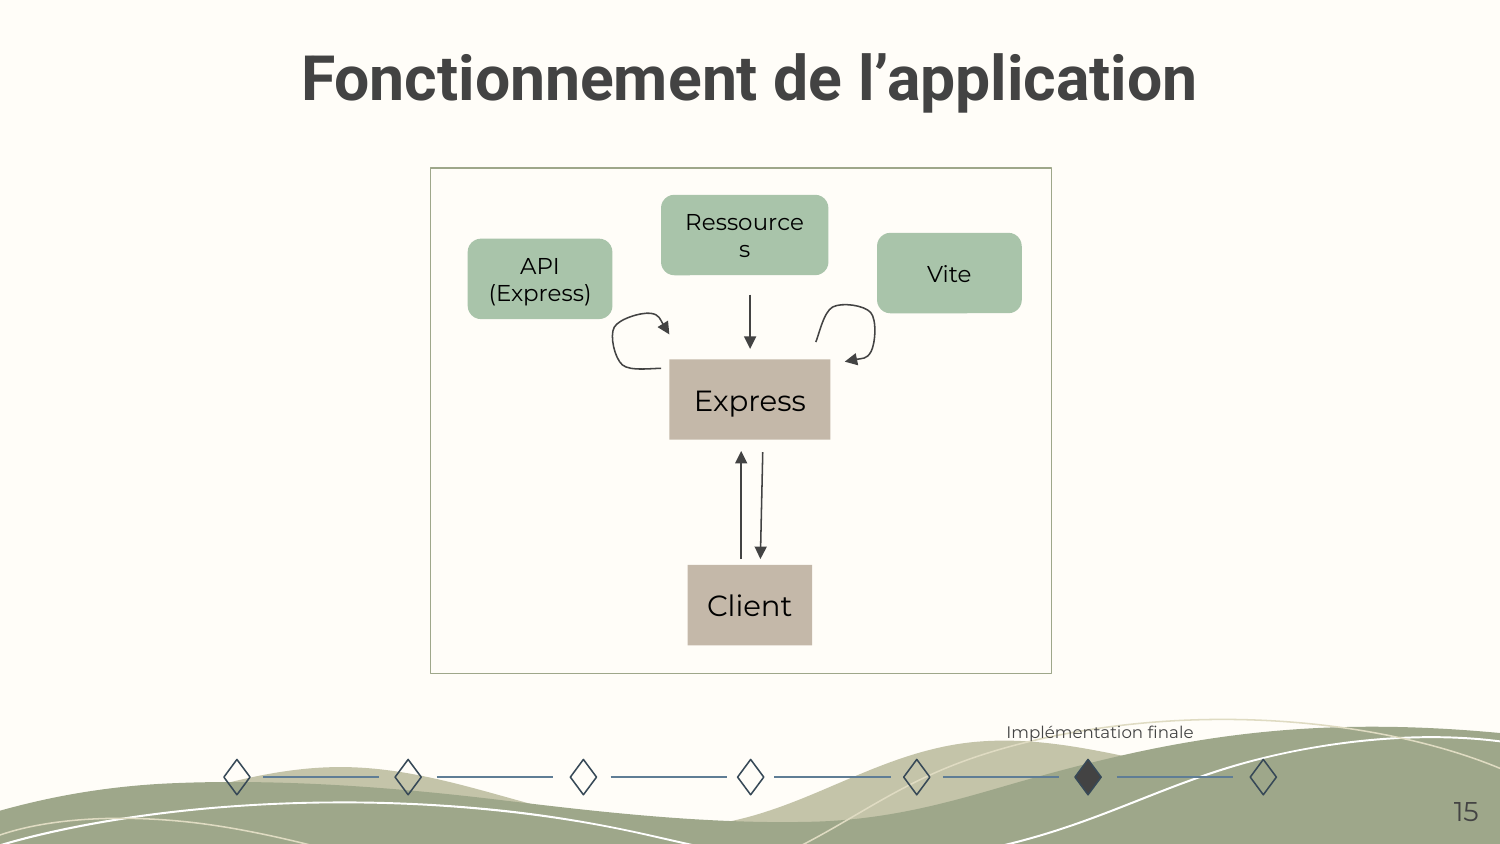

# Fonctionnement de l’application

Ressources
Vite
API (Express)

Express
Client
Implémentation finale

15